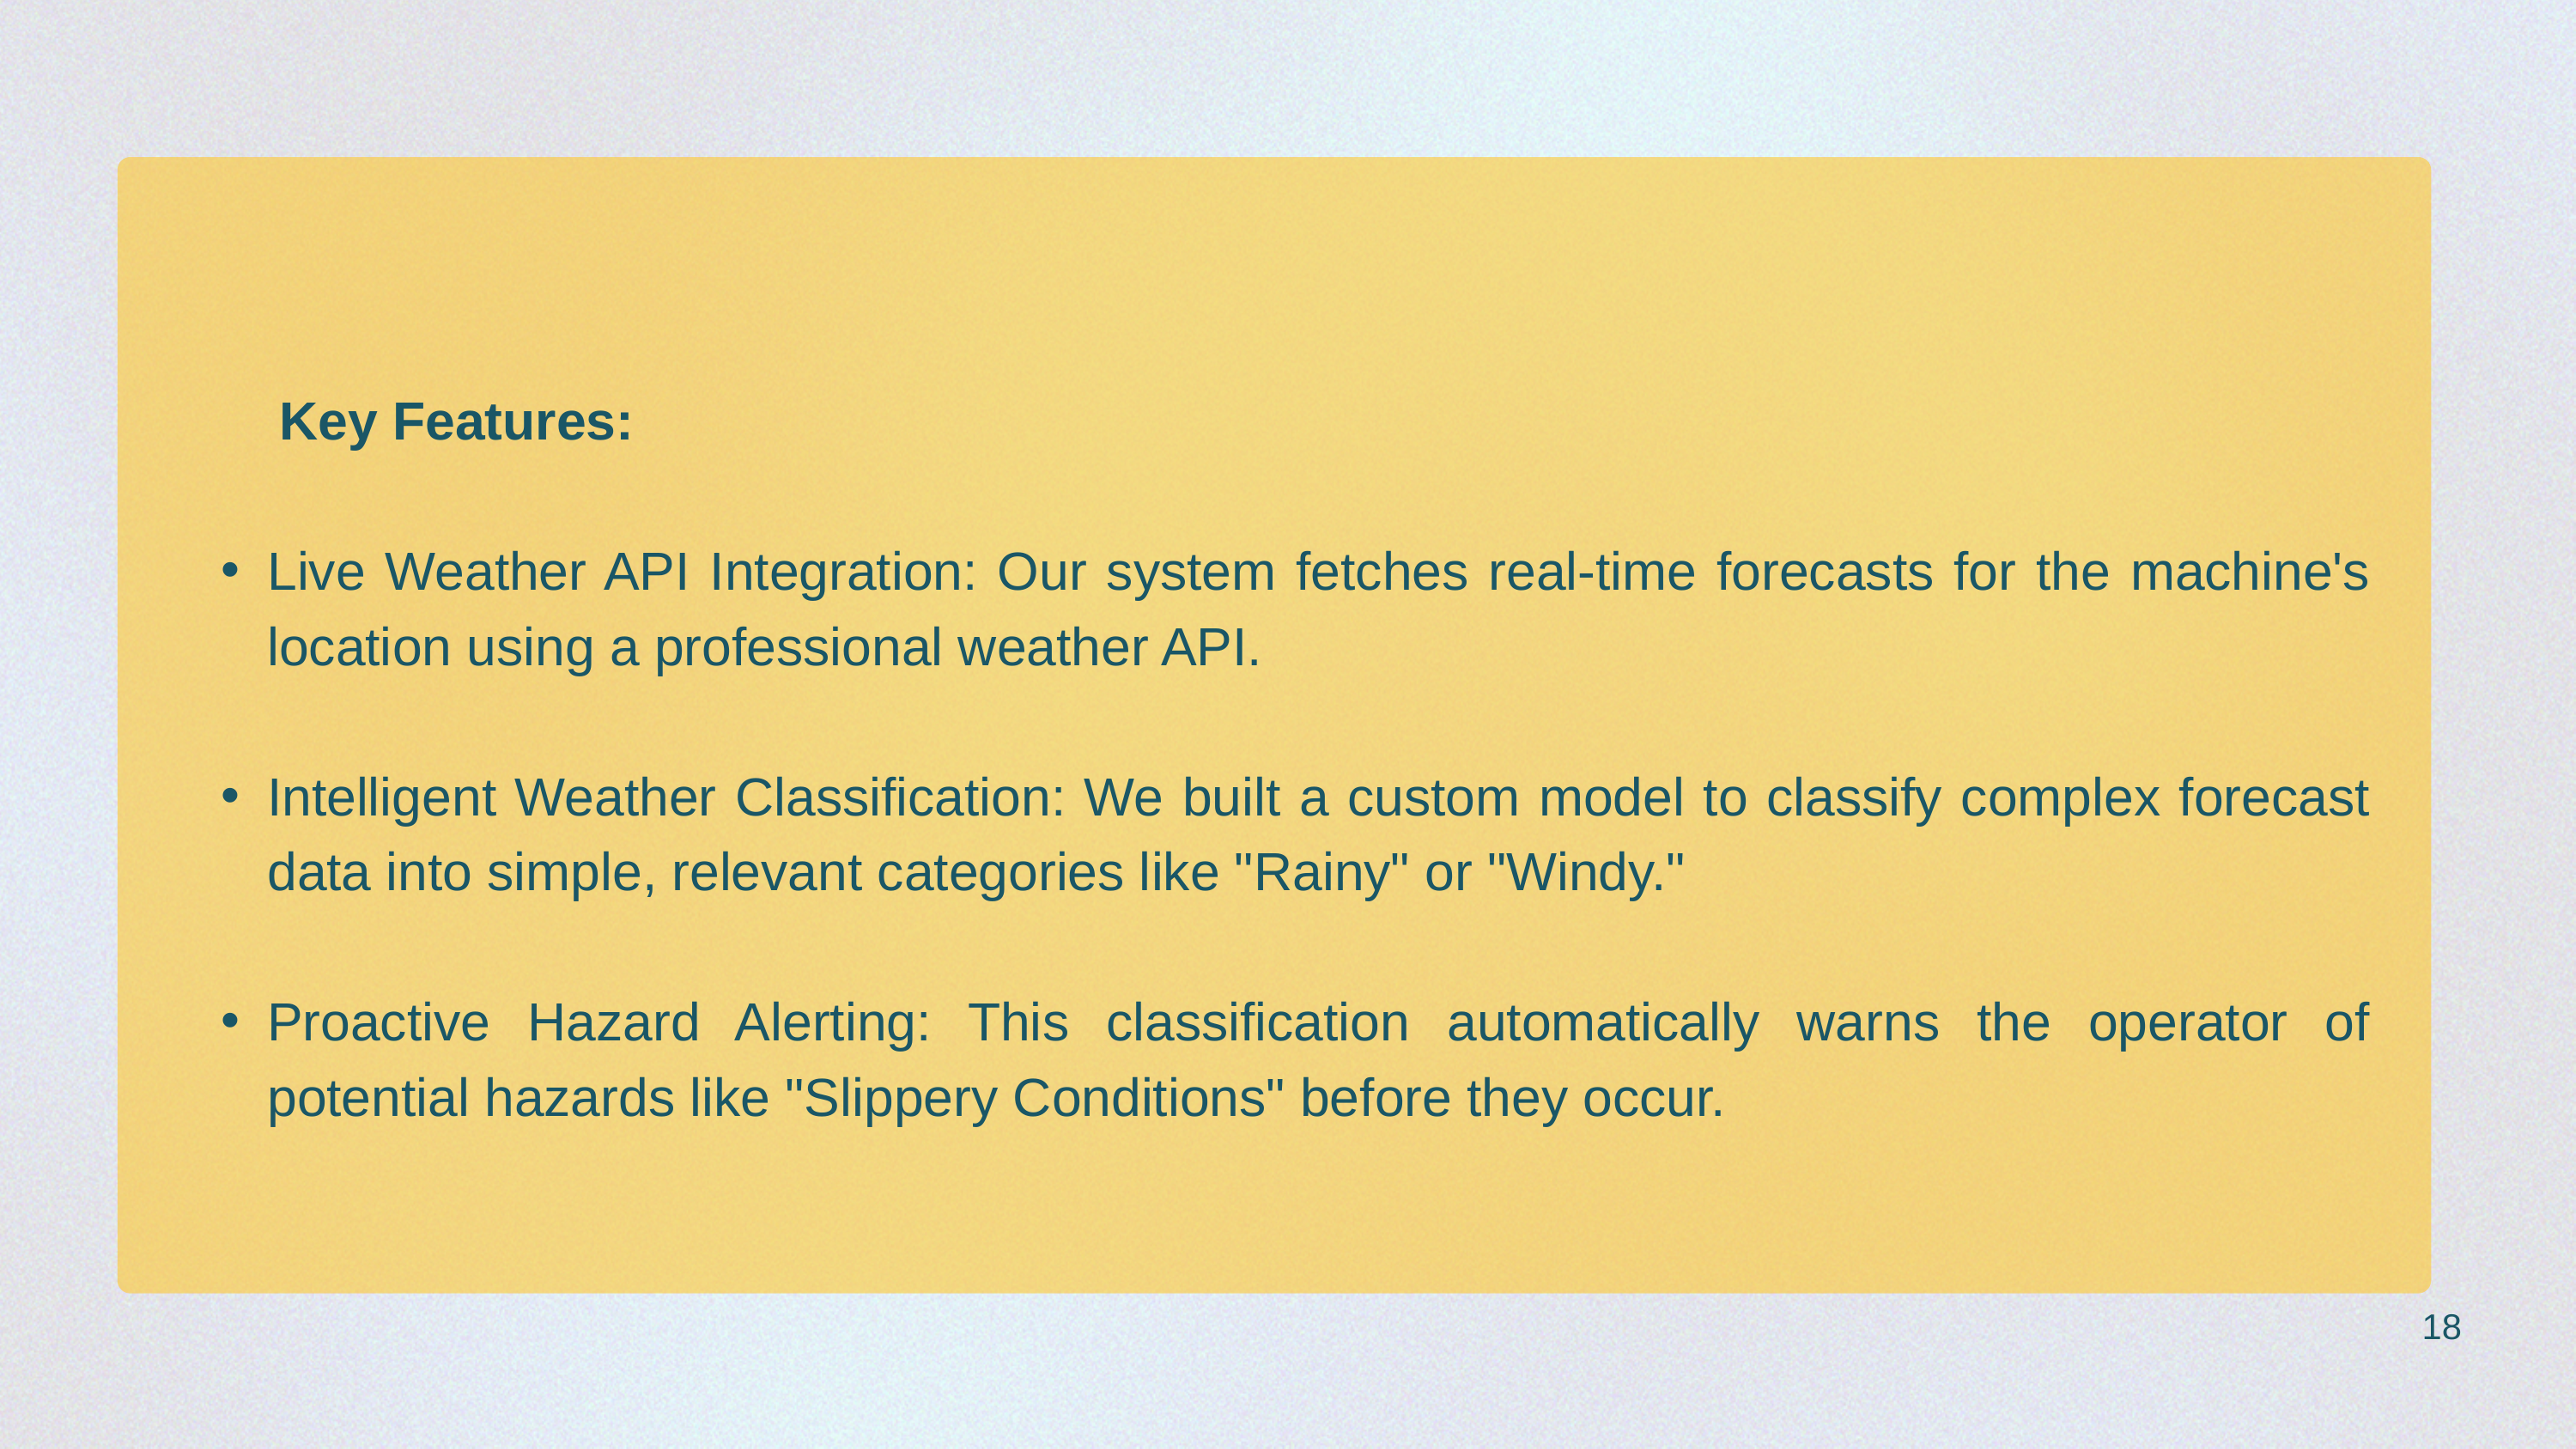

Key Features:

Live Weather API Integration: Our system fetches real-time forecasts for the machine's location using a professional weather API.

Intelligent Weather Classification: We built a custom model to classify complex forecast data into simple, relevant categories like "Rainy" or "Windy."

Proactive Hazard Alerting: This classification automatically warns the operator of potential hazards like "Slippery Conditions" before they occur.

18